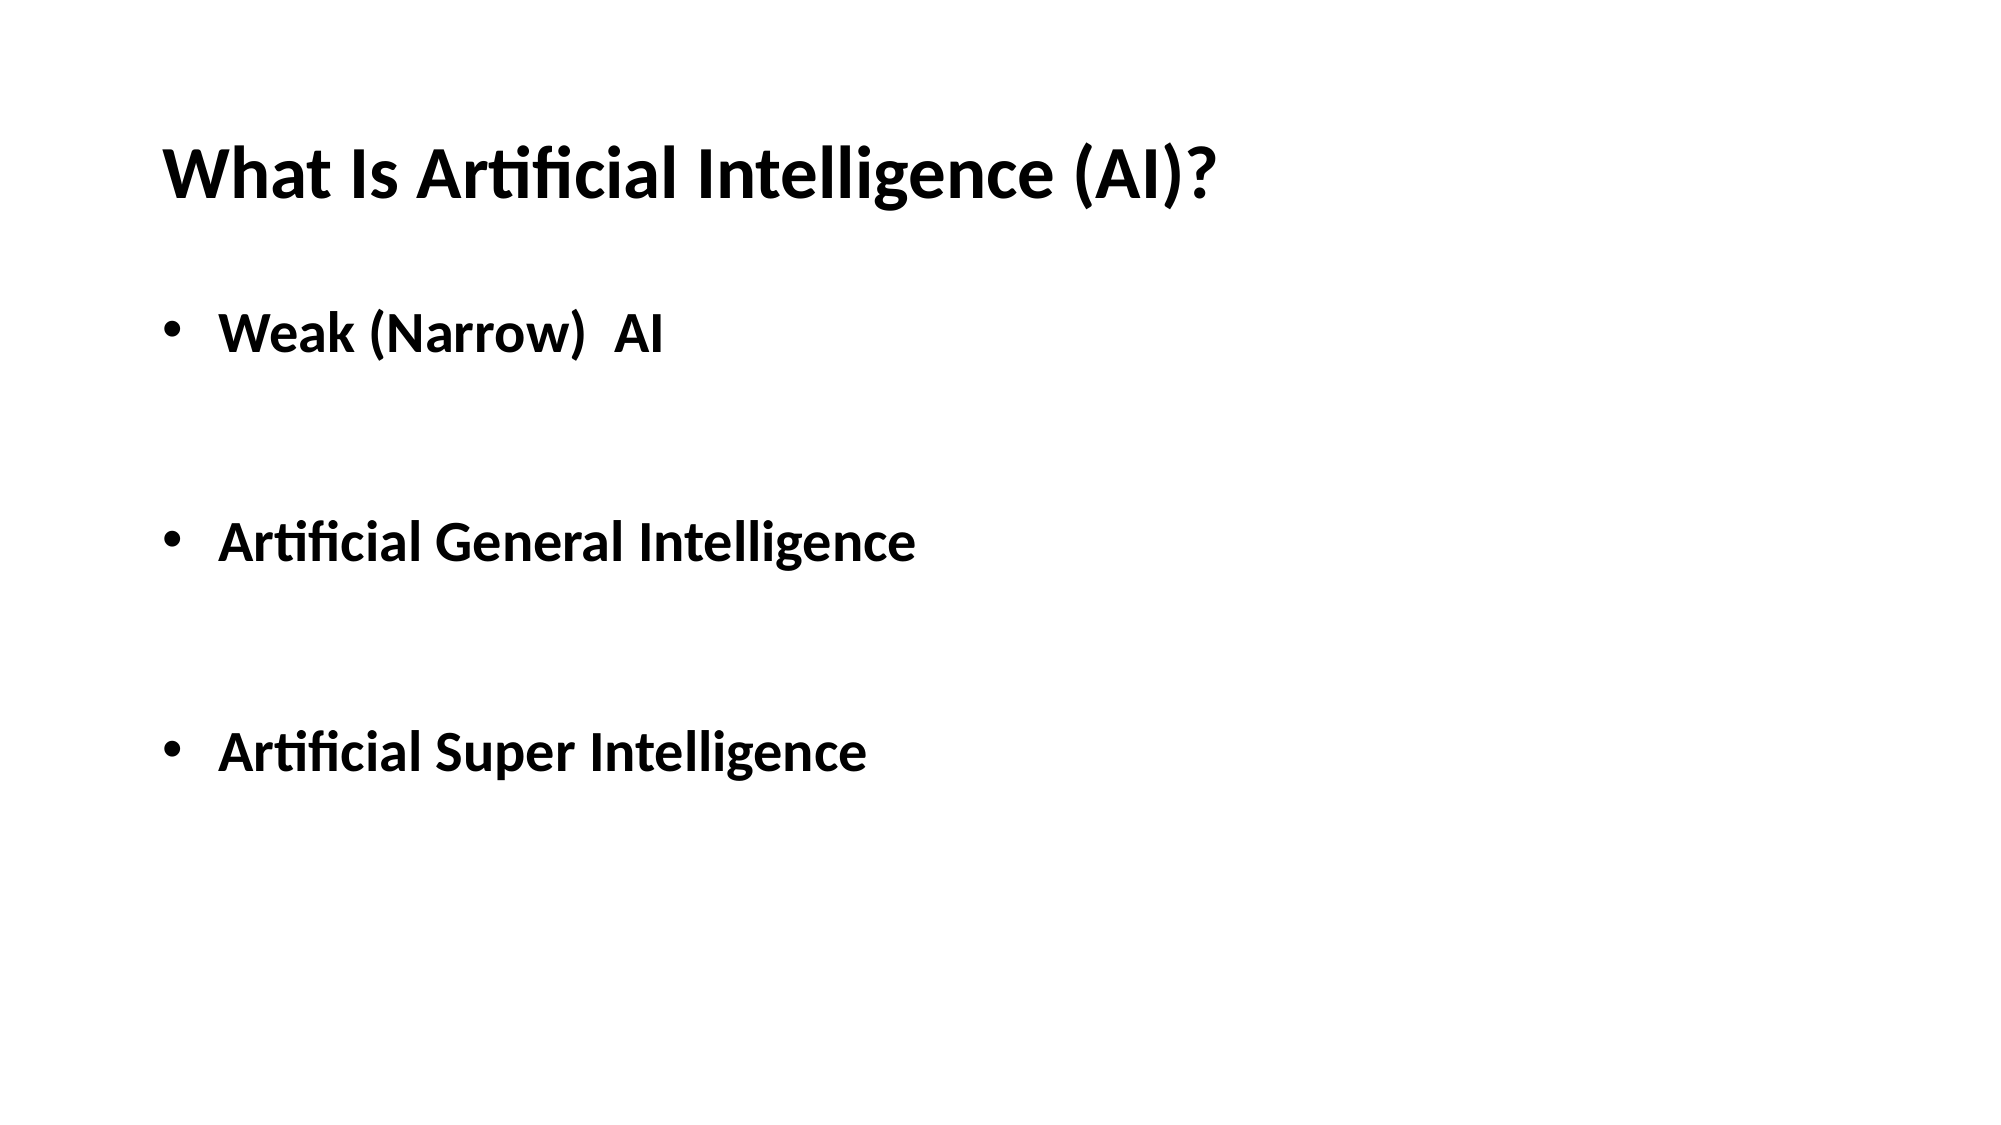

What Is Artificial Intelligence (AI)?

Weak (Narrow)  AI

Artificial General Intelligence

Artificial Super Intelligence